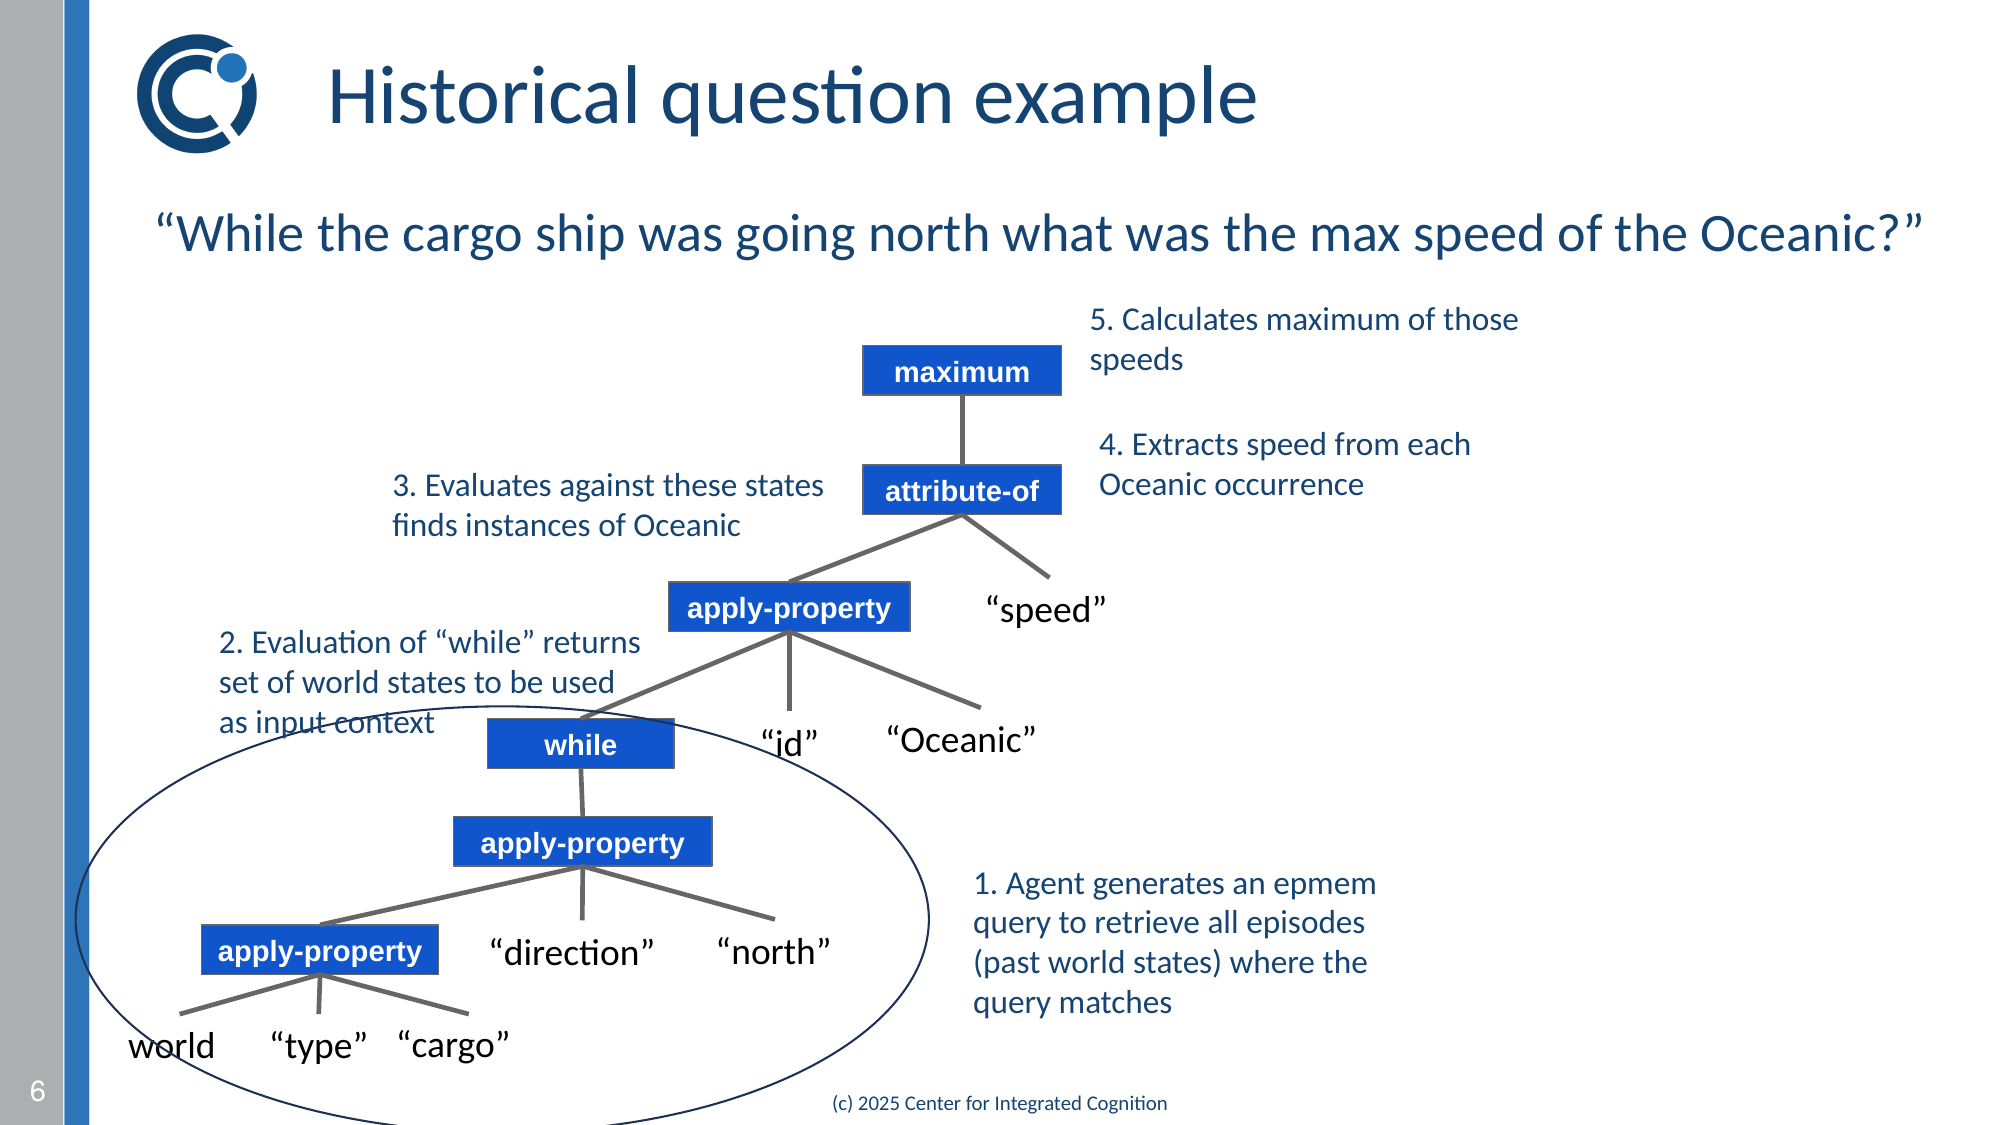

# Historical question example
“While the cargo ship was going north what was the max speed of the Oceanic?”

5. Calculates maximum of those speeds
maximum
4. Extracts speed from each Oceanic occurrence
3. Evaluates against these states finds instances of Oceanic
attribute-of
“speed”
apply-property
2. Evaluation of “while” returns set of world states to be used as input context

“Oceanic”
“id”
while
apply-property
1. Agent generates an epmem query to retrieve all episodes (past world states) where the query matches
“north”
“direction”
apply-property
“cargo”
world
“type”
6
(c) 2025 Center for Integrated Cognition